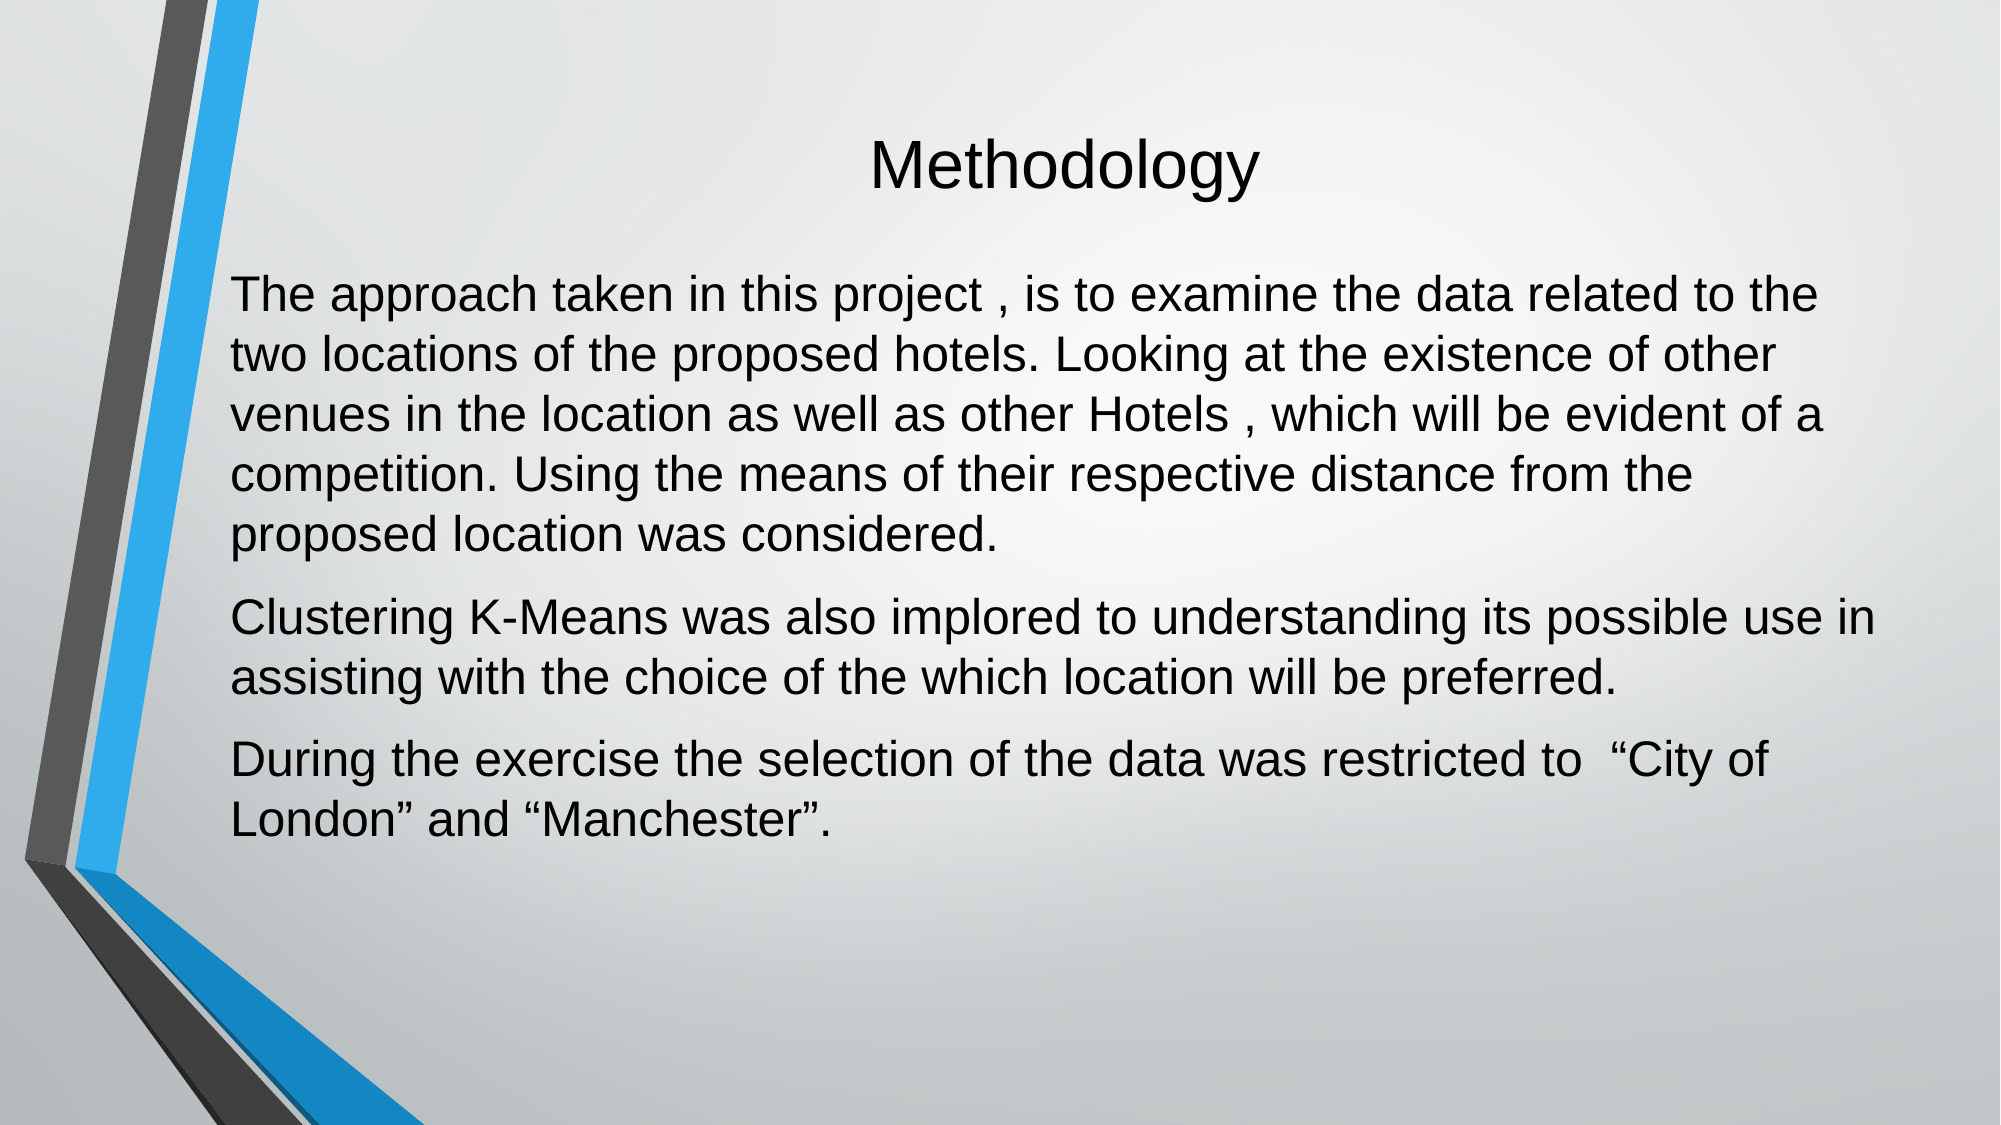

# Methodology
The approach taken in this project , is to examine the data related to the two locations of the proposed hotels. Looking at the existence of other venues in the location as well as other Hotels , which will be evident of a competition. Using the means of their respective distance from the proposed location was considered.
Clustering K-Means was also implored to understanding its possible use in  assisting with the choice of the which location will be preferred.
During the exercise the selection of the data was restricted to  “City of London” and “Manchester”.